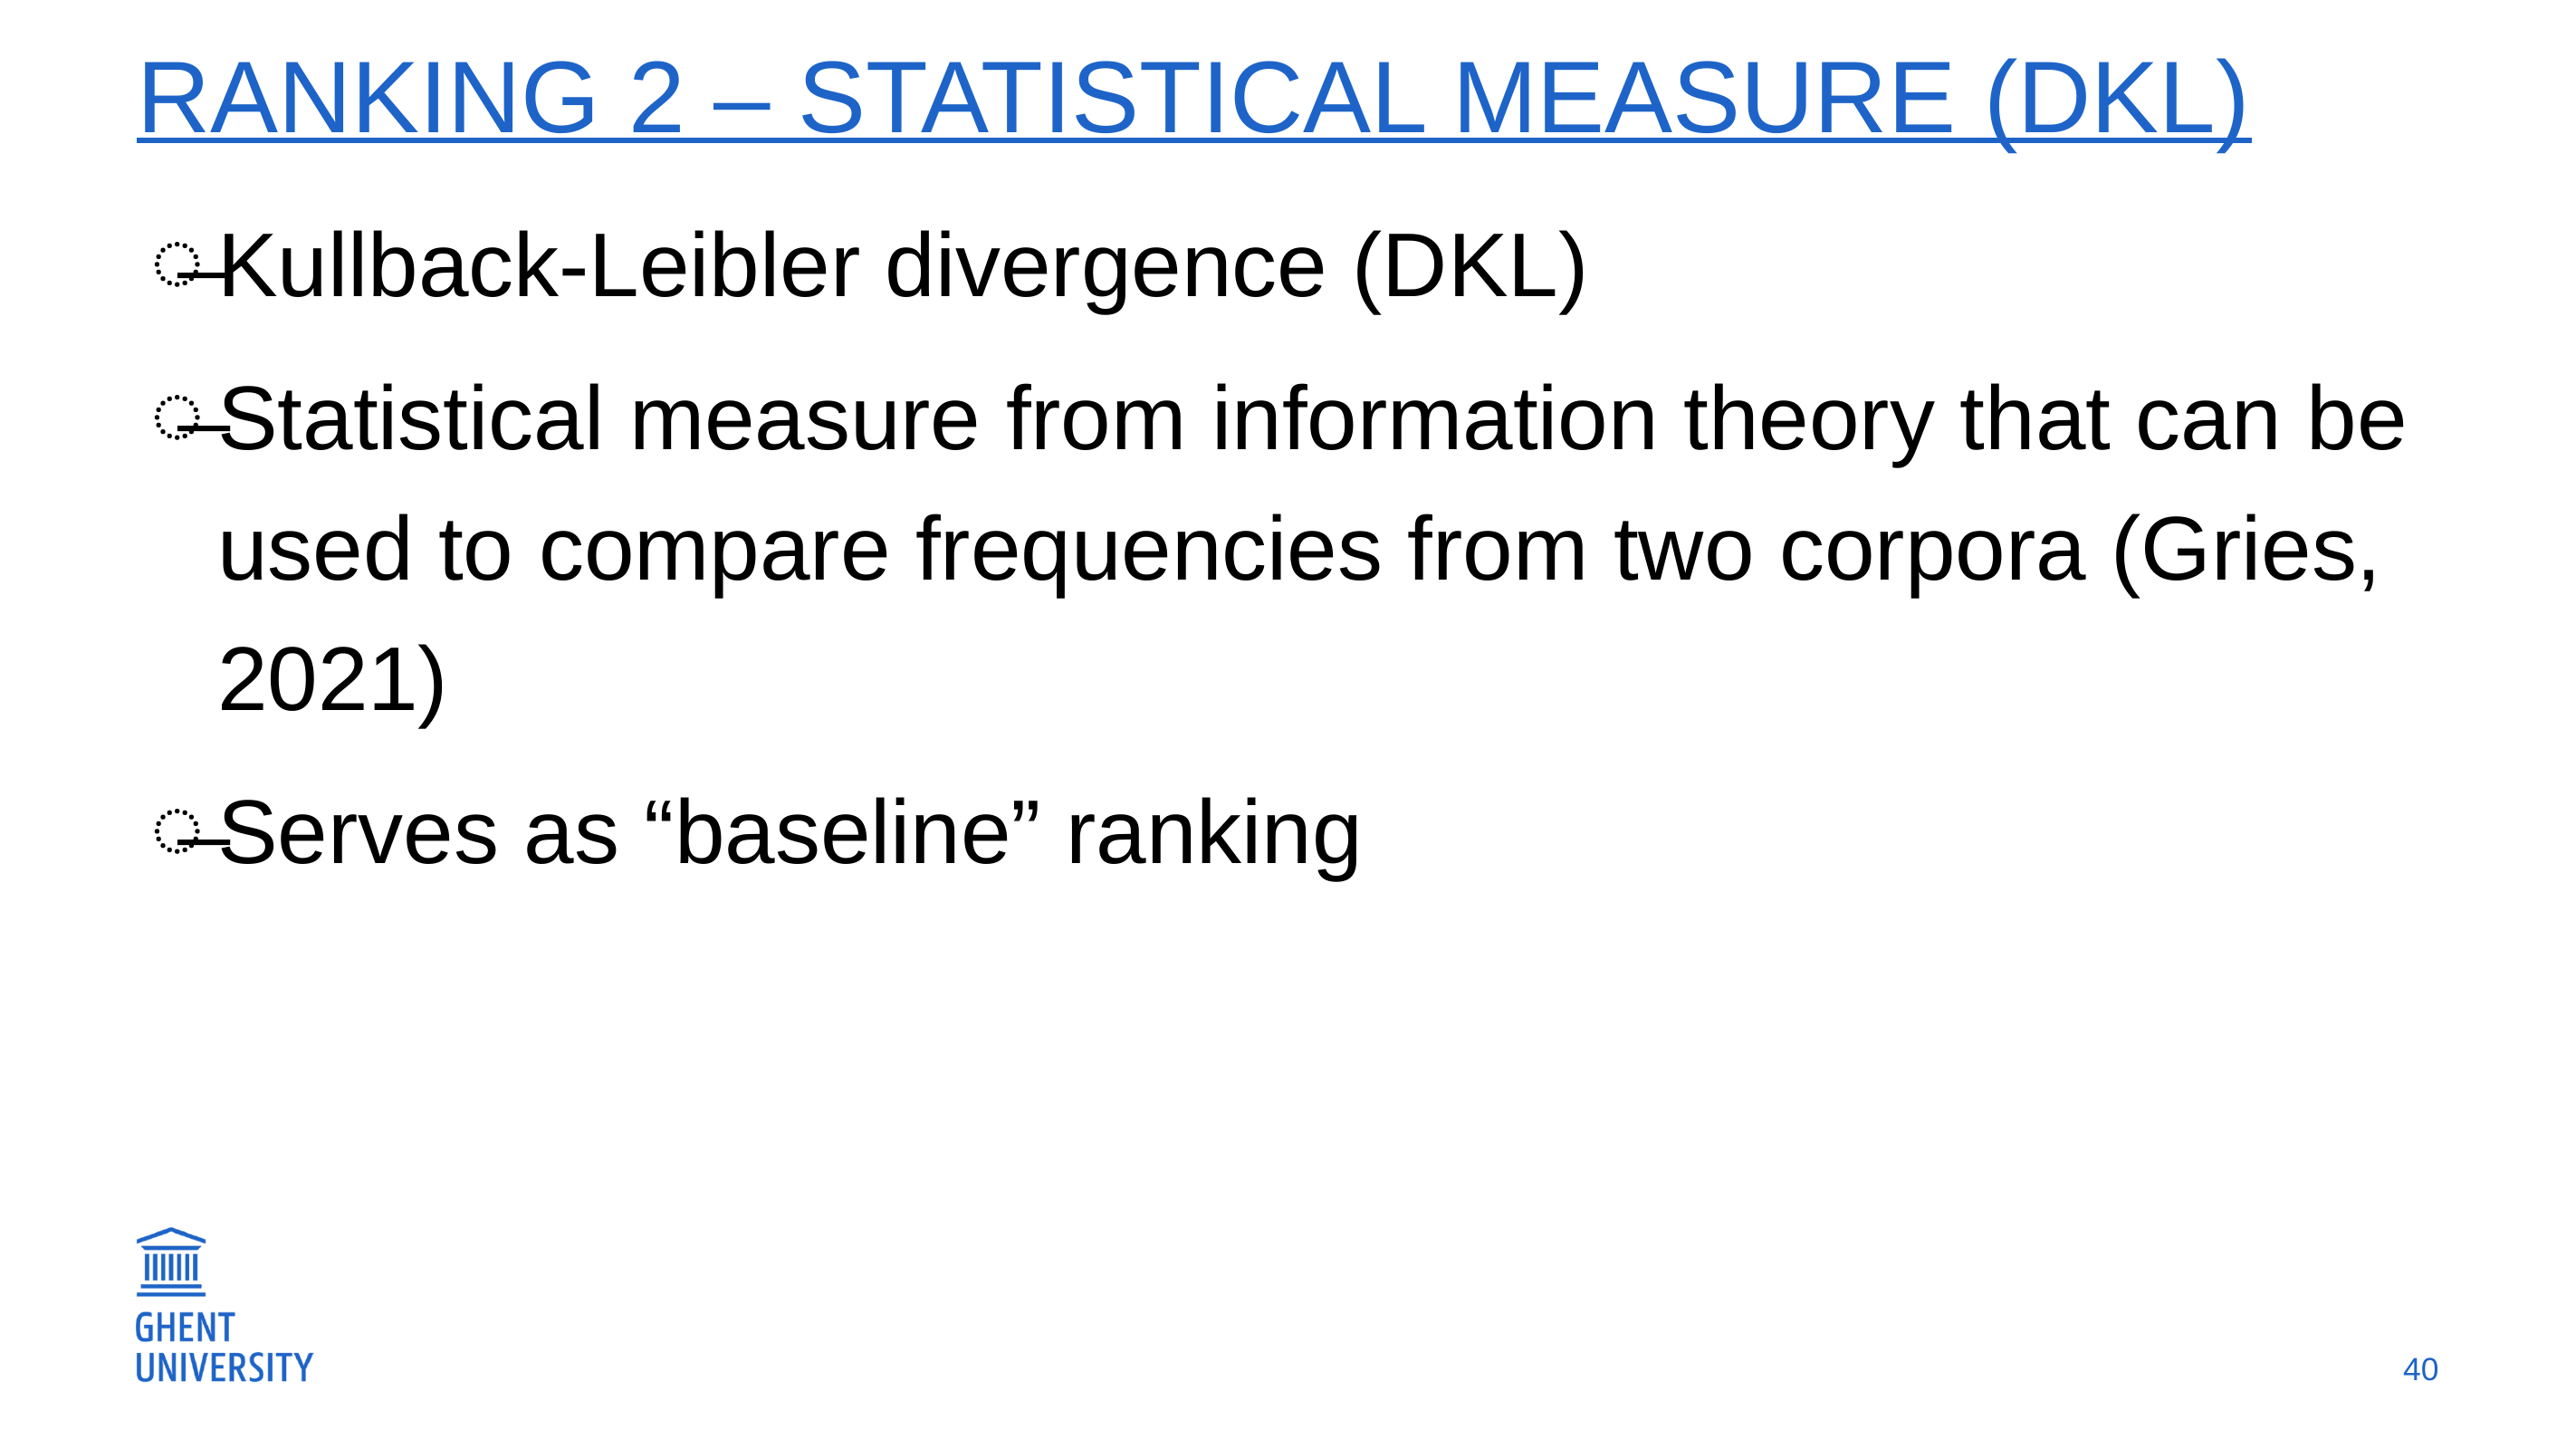

# Ranking 2 – Statistical measure (DKL)
Kullback-Leibler divergence (DKL)
Statistical measure from information theory that can be used to compare frequencies from two corpora (Gries, 2021)
Serves as “baseline” ranking
40